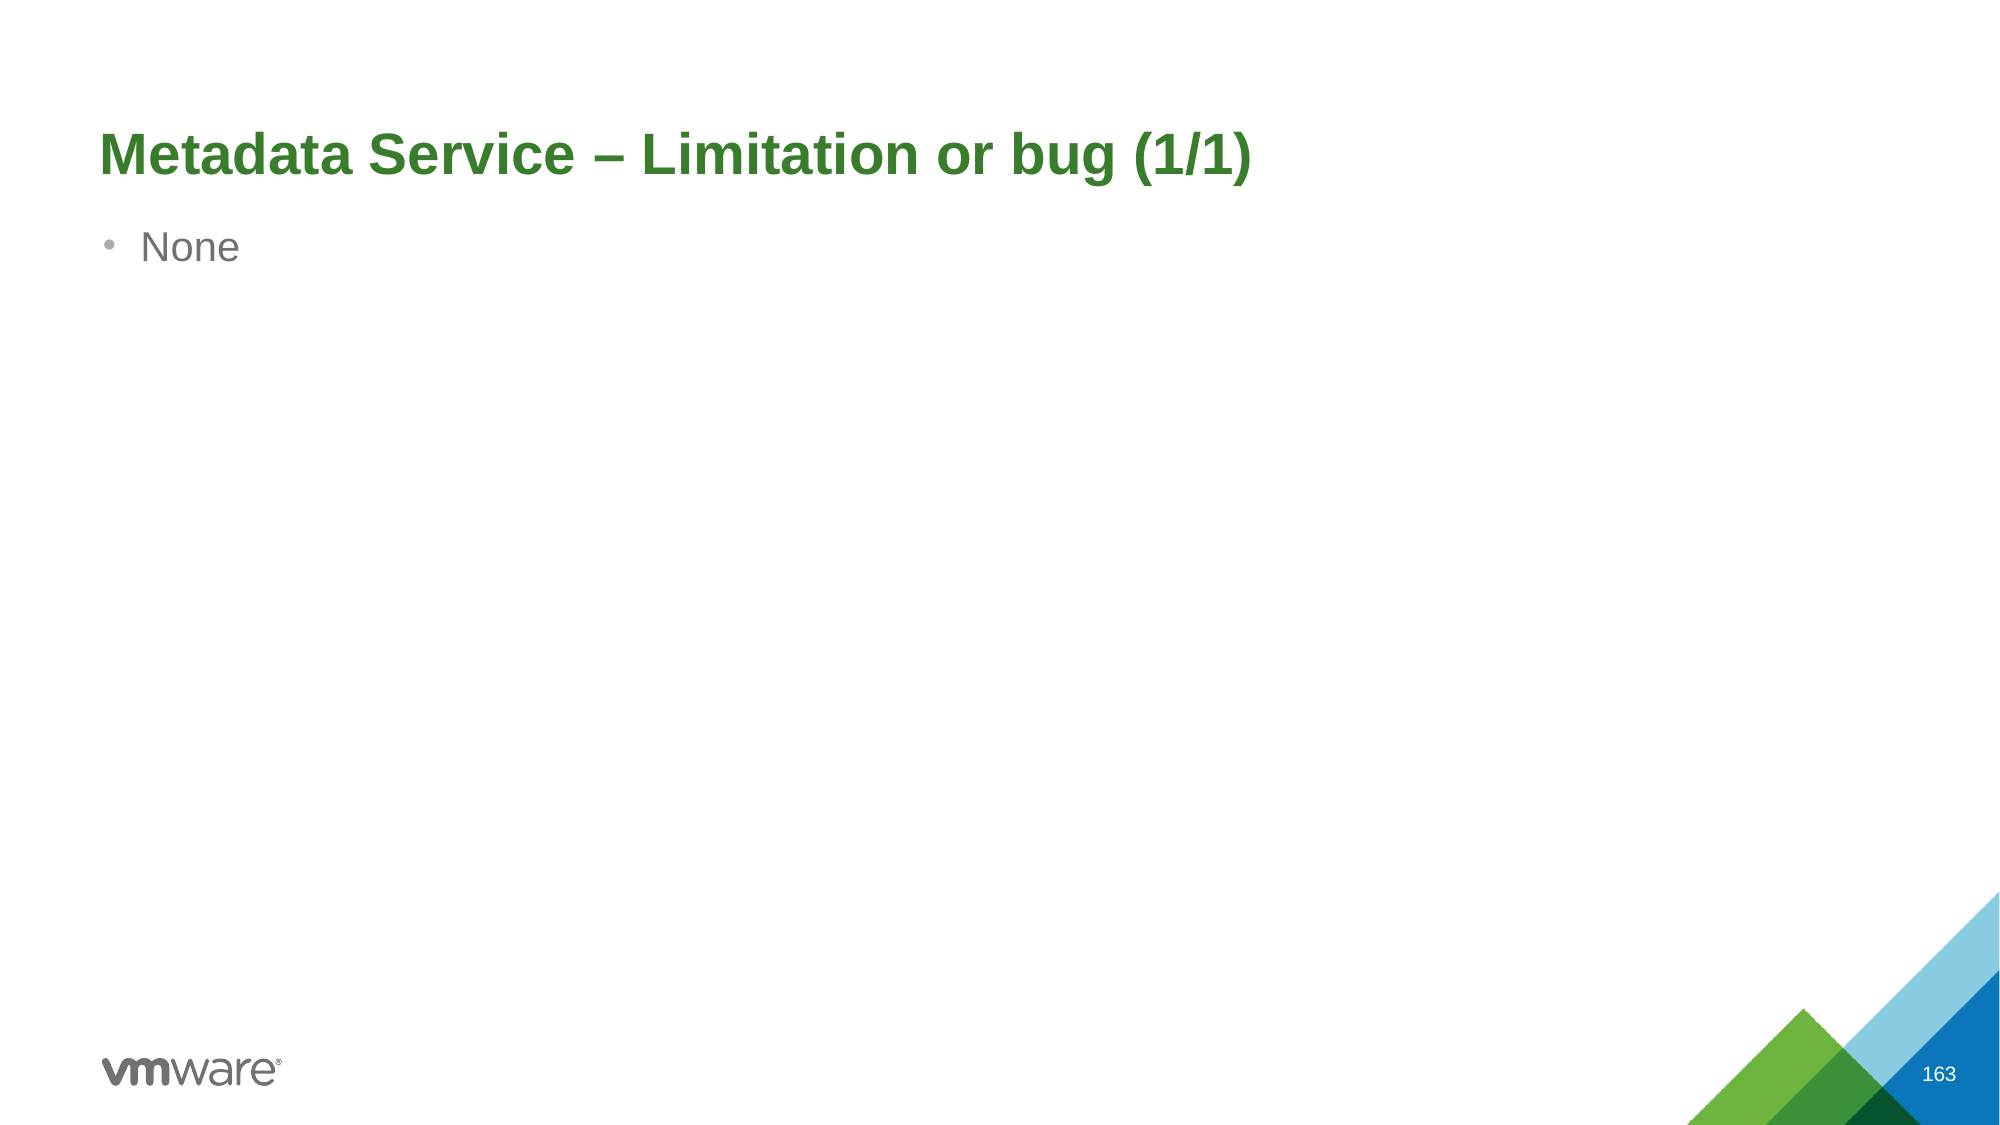

# Metadata Service – Limitation or bug (1/1)
None

163